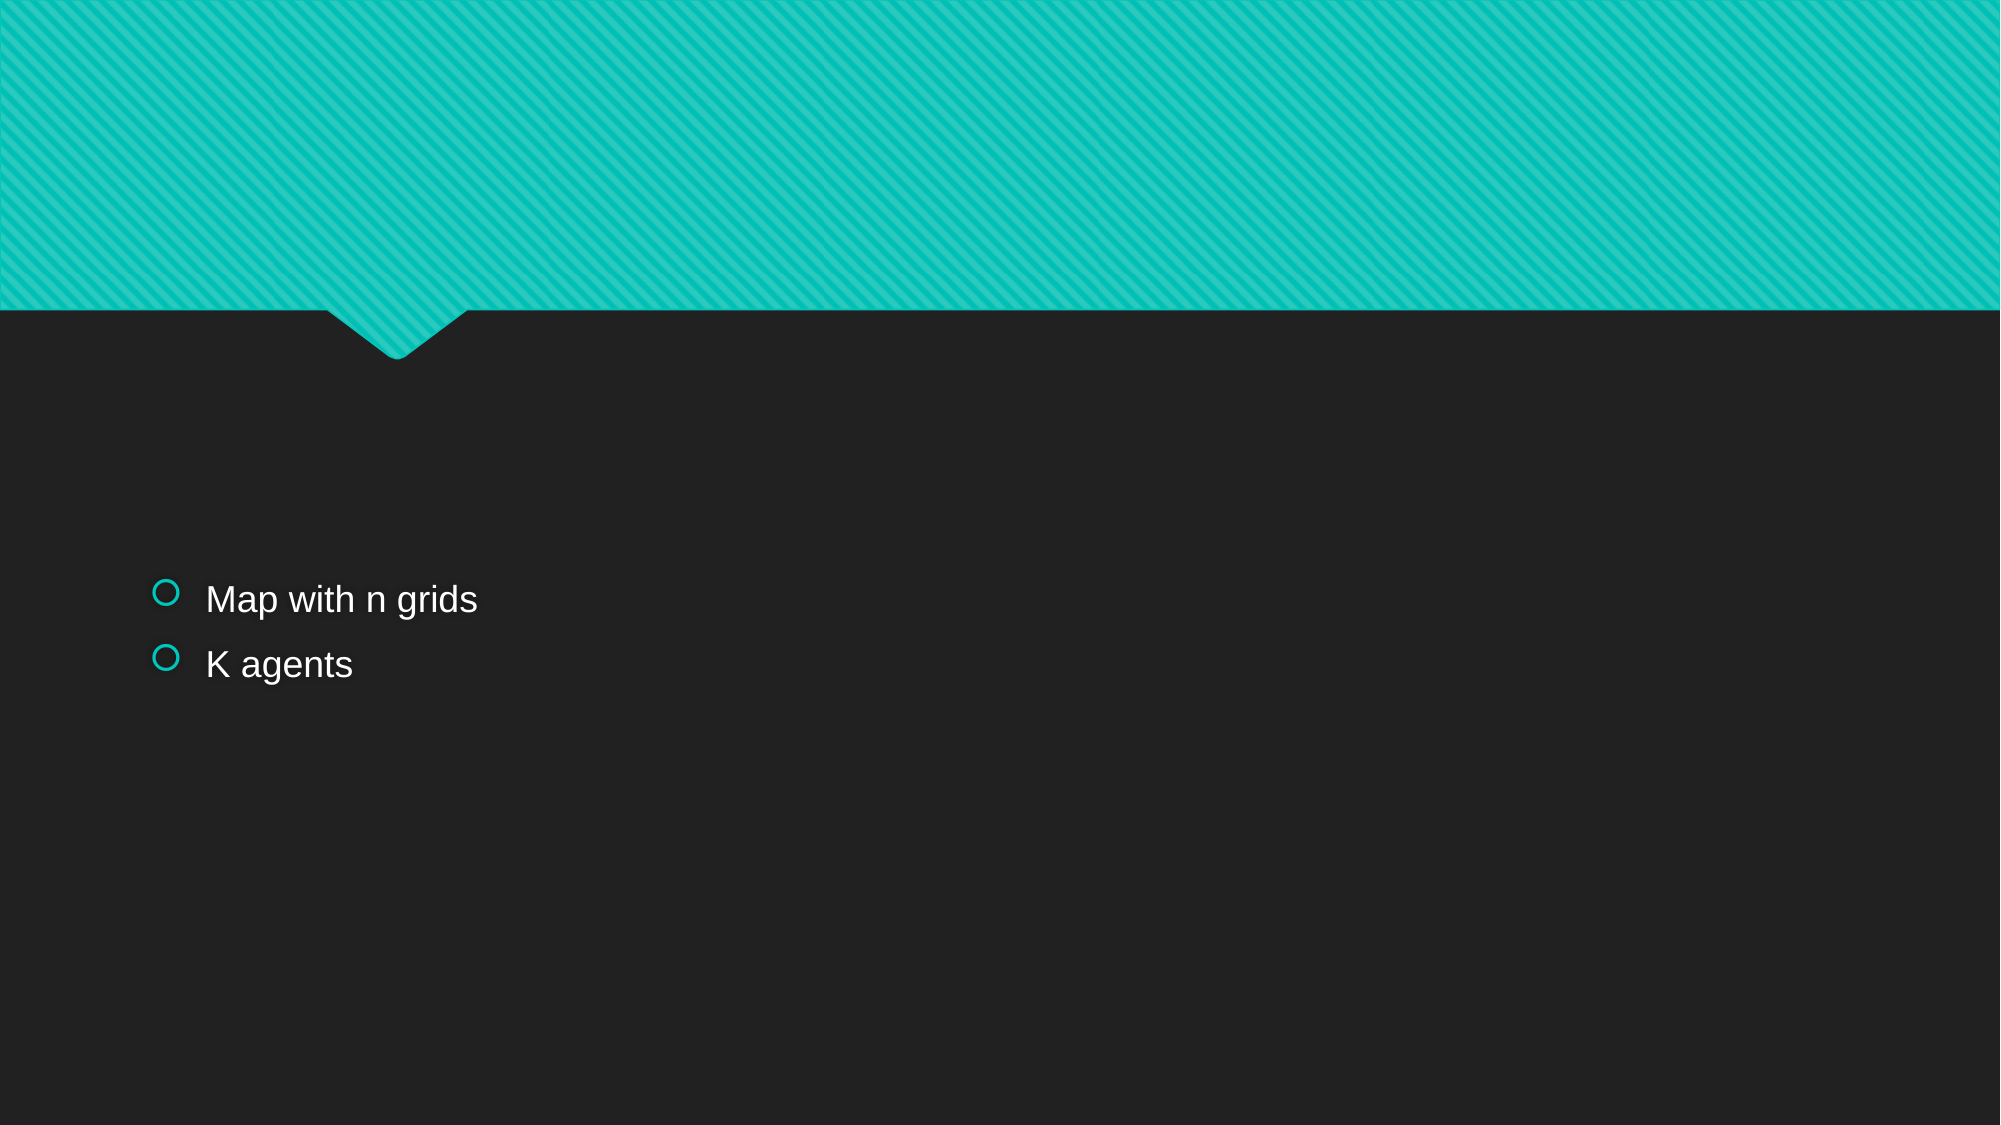

#
Map with n grids
K agents